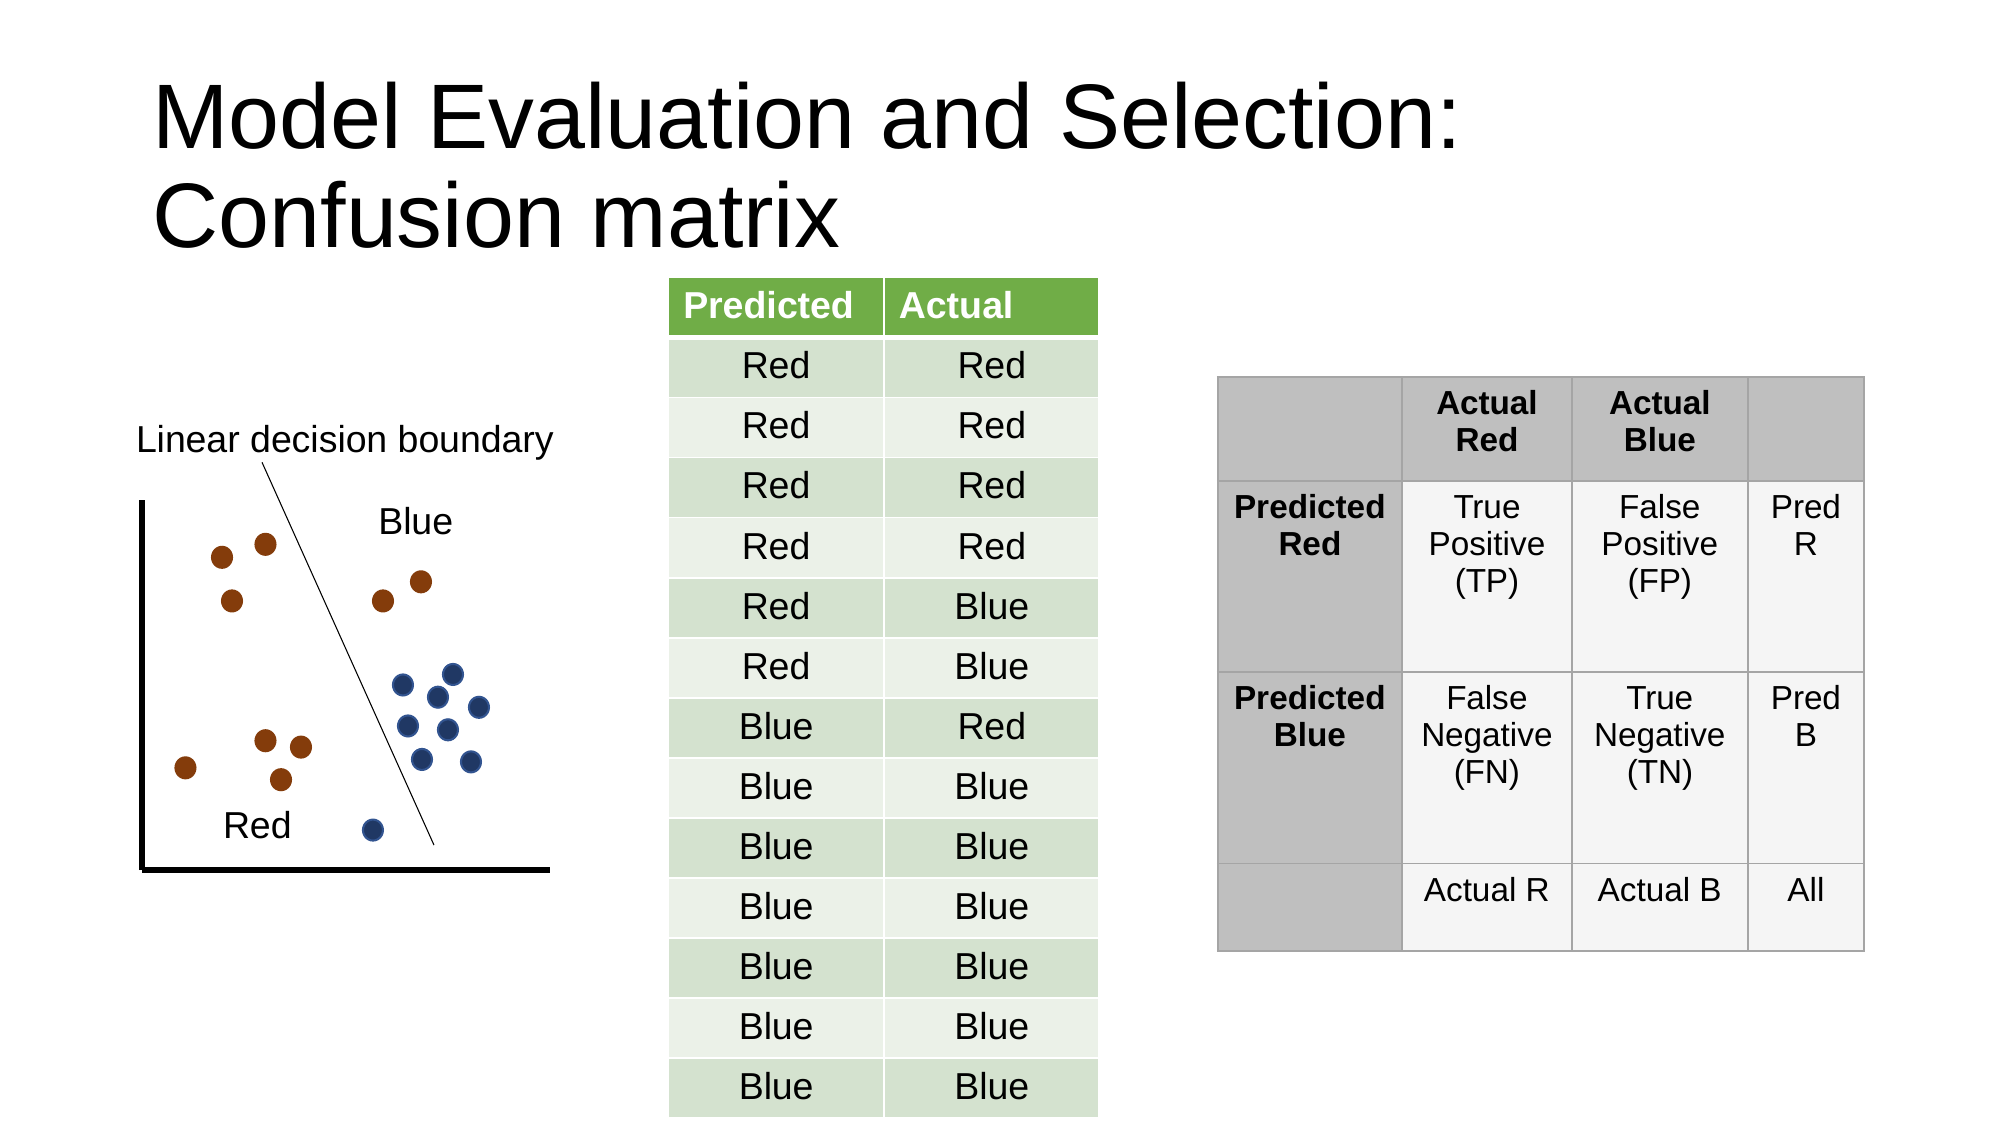

# Model Evaluation and Selection: Confusion matrix
| Predicted | Actual |
| --- | --- |
| Red | Red |
| Red | Red |
| Red | Red |
| Red | Red |
| Red | Blue |
| Red | Blue |
| Blue | Red |
| Blue | Blue |
| Blue | Blue |
| Blue | Blue |
| Blue | Blue |
| Blue | Blue |
| Blue | Blue |
|  | Actual Red | Actual Blue |  |
| --- | --- | --- | --- |
| Predicted Red | True Positive (TP) | False Positive (FP) | Pred R |
| Predicted Blue | False Negative (FN) | True Negative (TN) | Pred B |
|  | Actual R | Actual B | All |
Linear decision boundary
Blue

Red